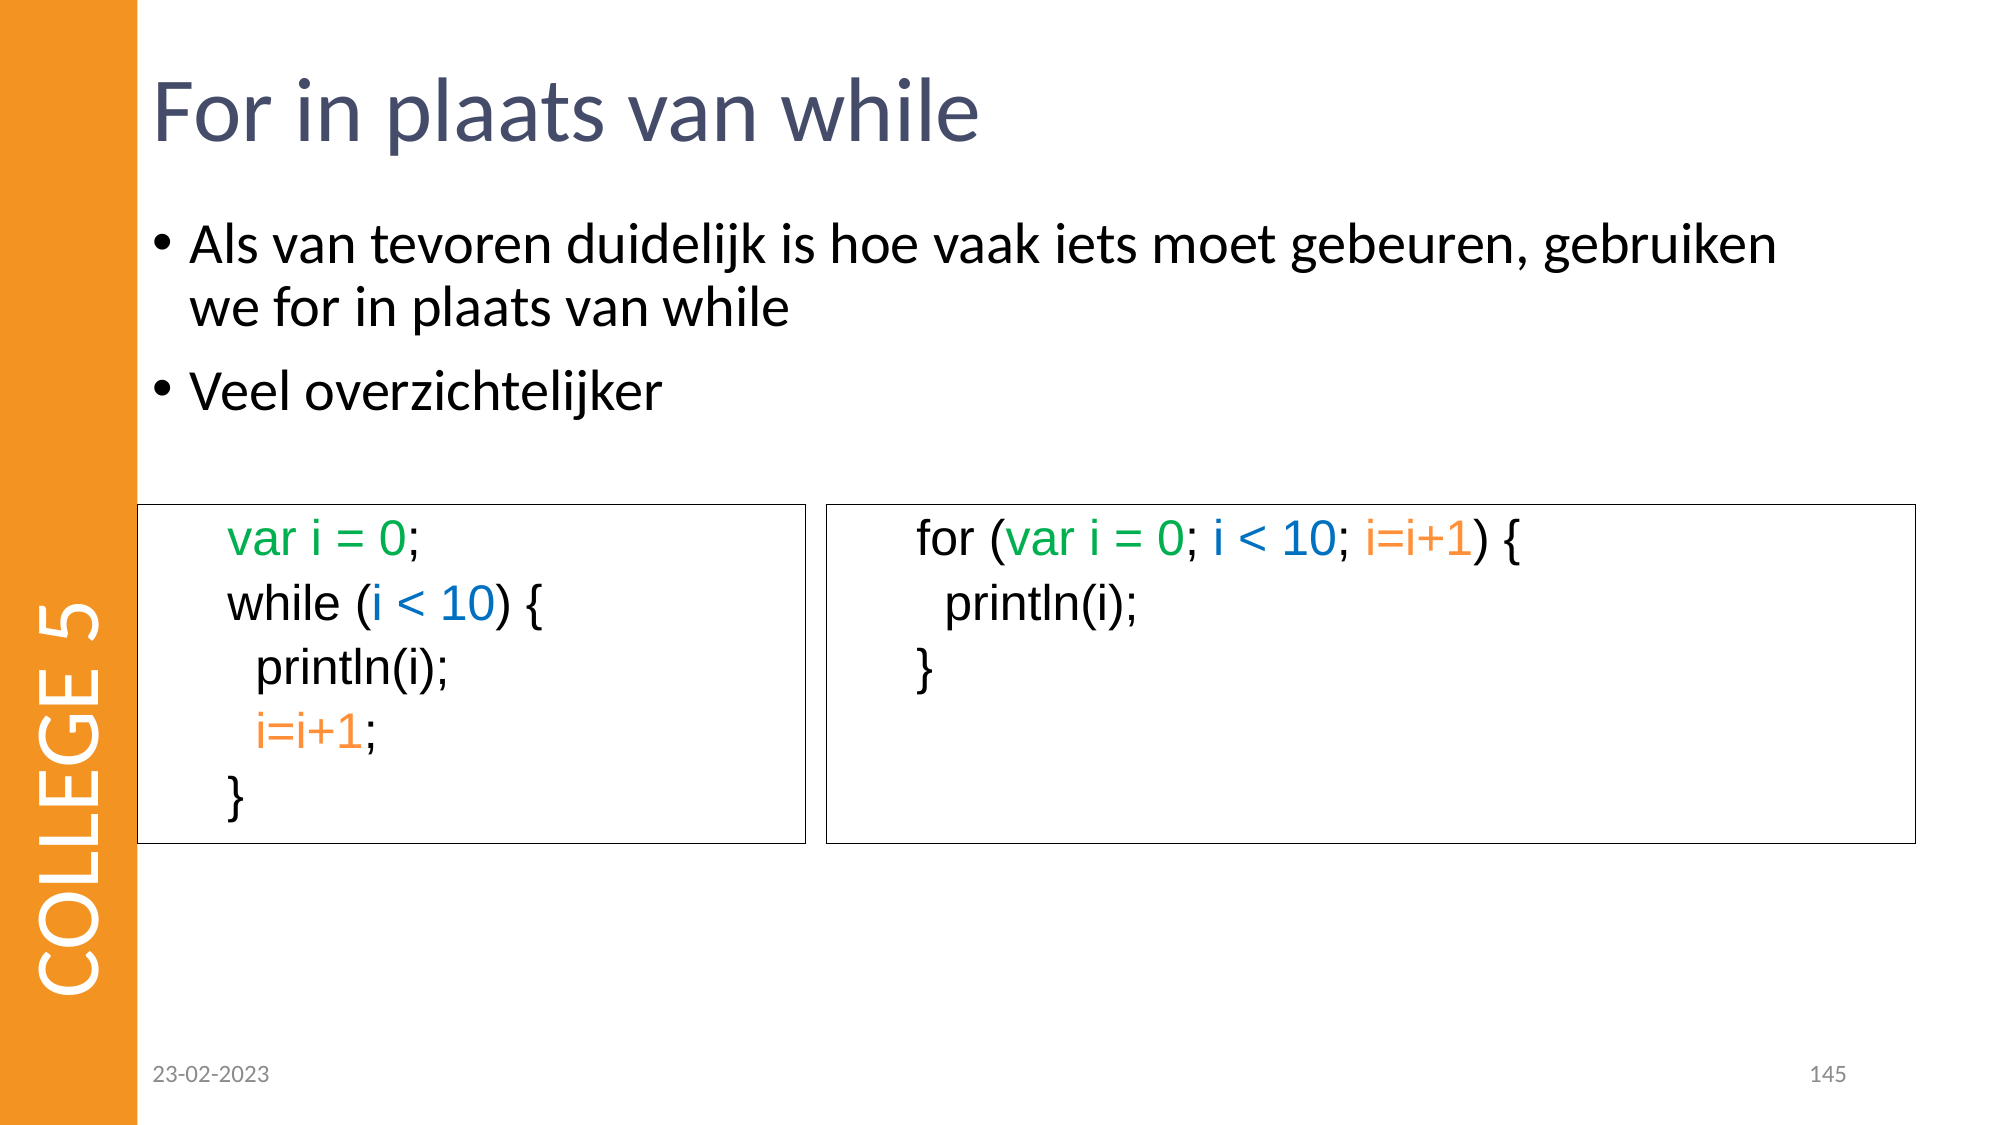

# For in plaats van while
Als van tevoren duidelijk is hoe vaak iets moet gebeuren, gebruiken we for in plaats van while
Veel overzichtelijker

COLLEGE 5
var i = 0;
while (i < 10) {
  println(i);
  i=i+1;
}

for (var i = 0; i < 10; i=i+1) {
  println(i);
}

23-02-2023

145